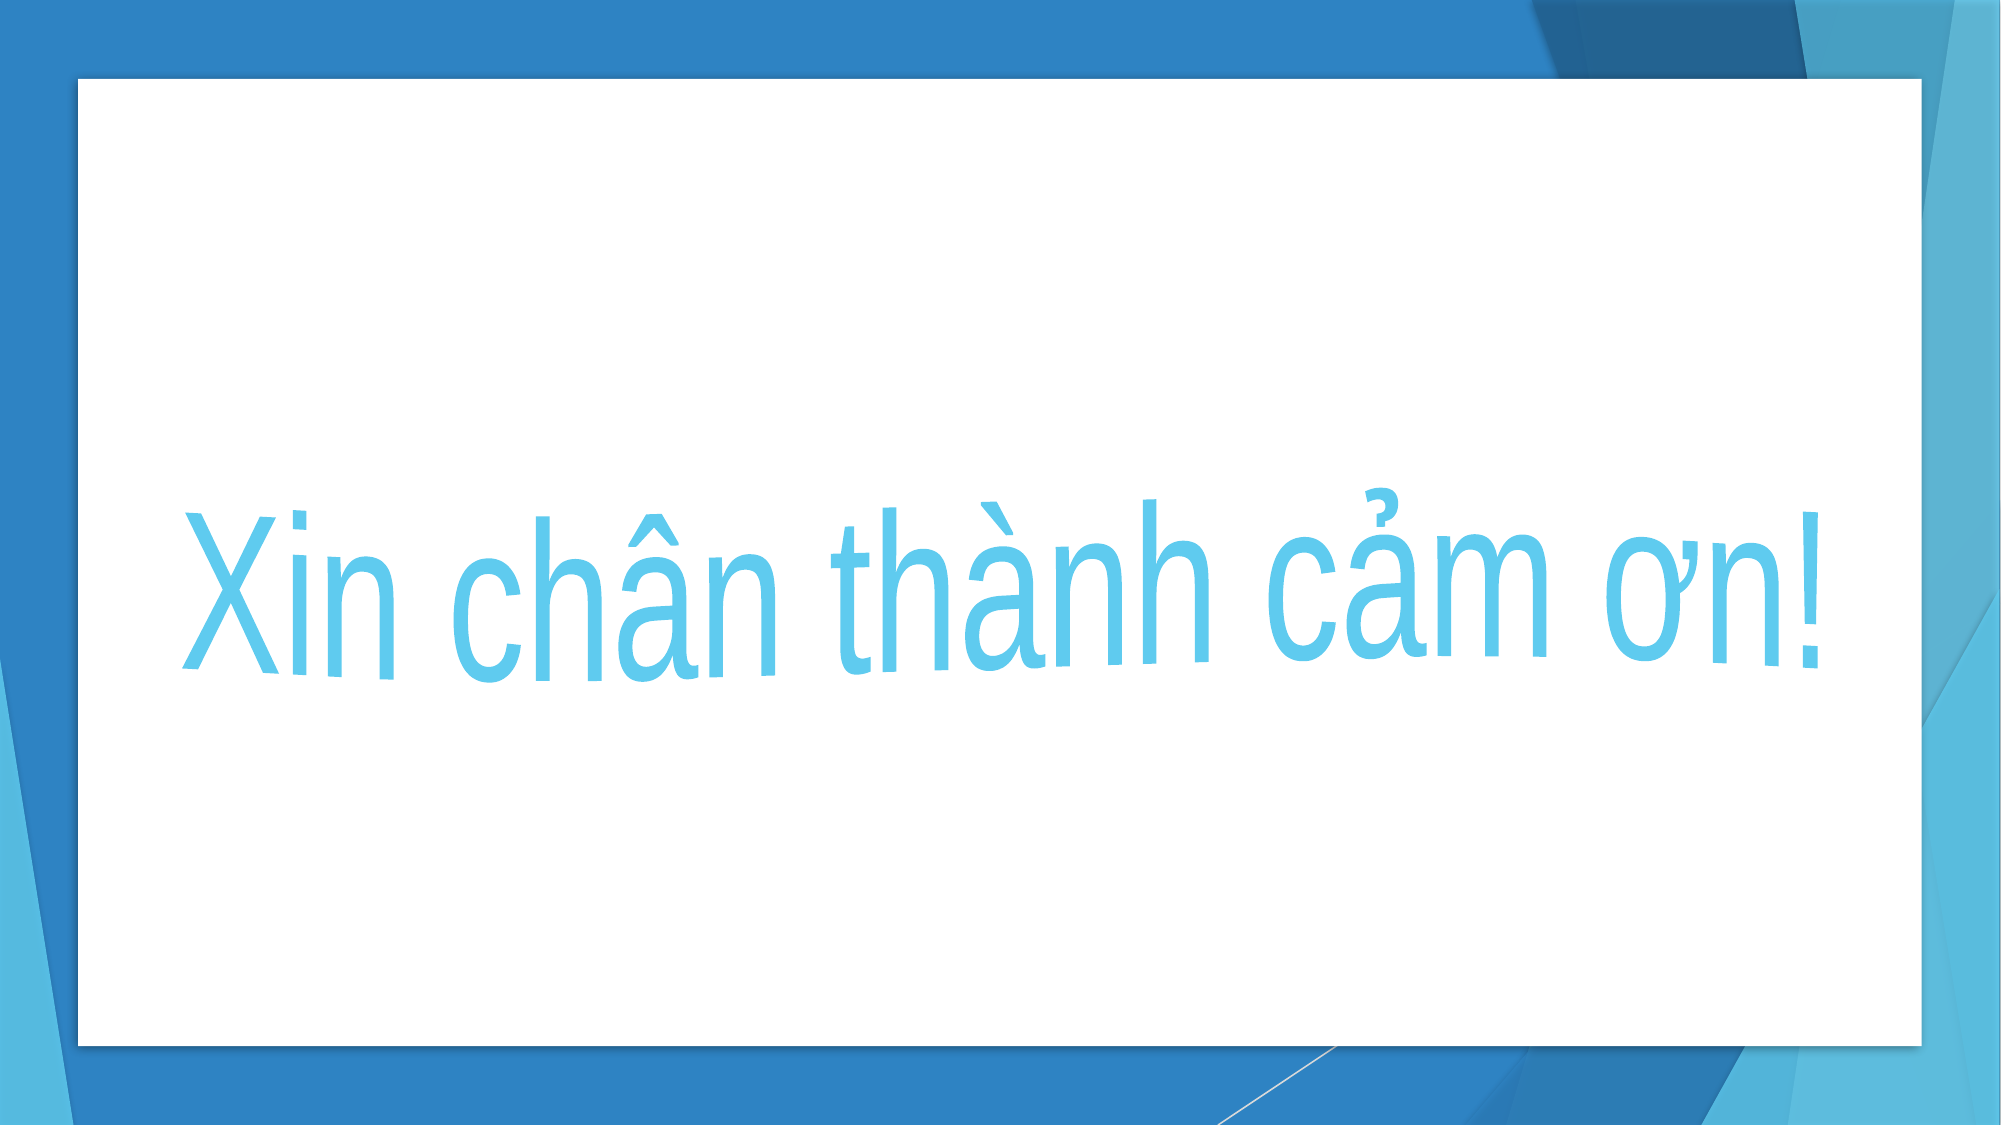

Xin chân thành cảm ơn	!
36